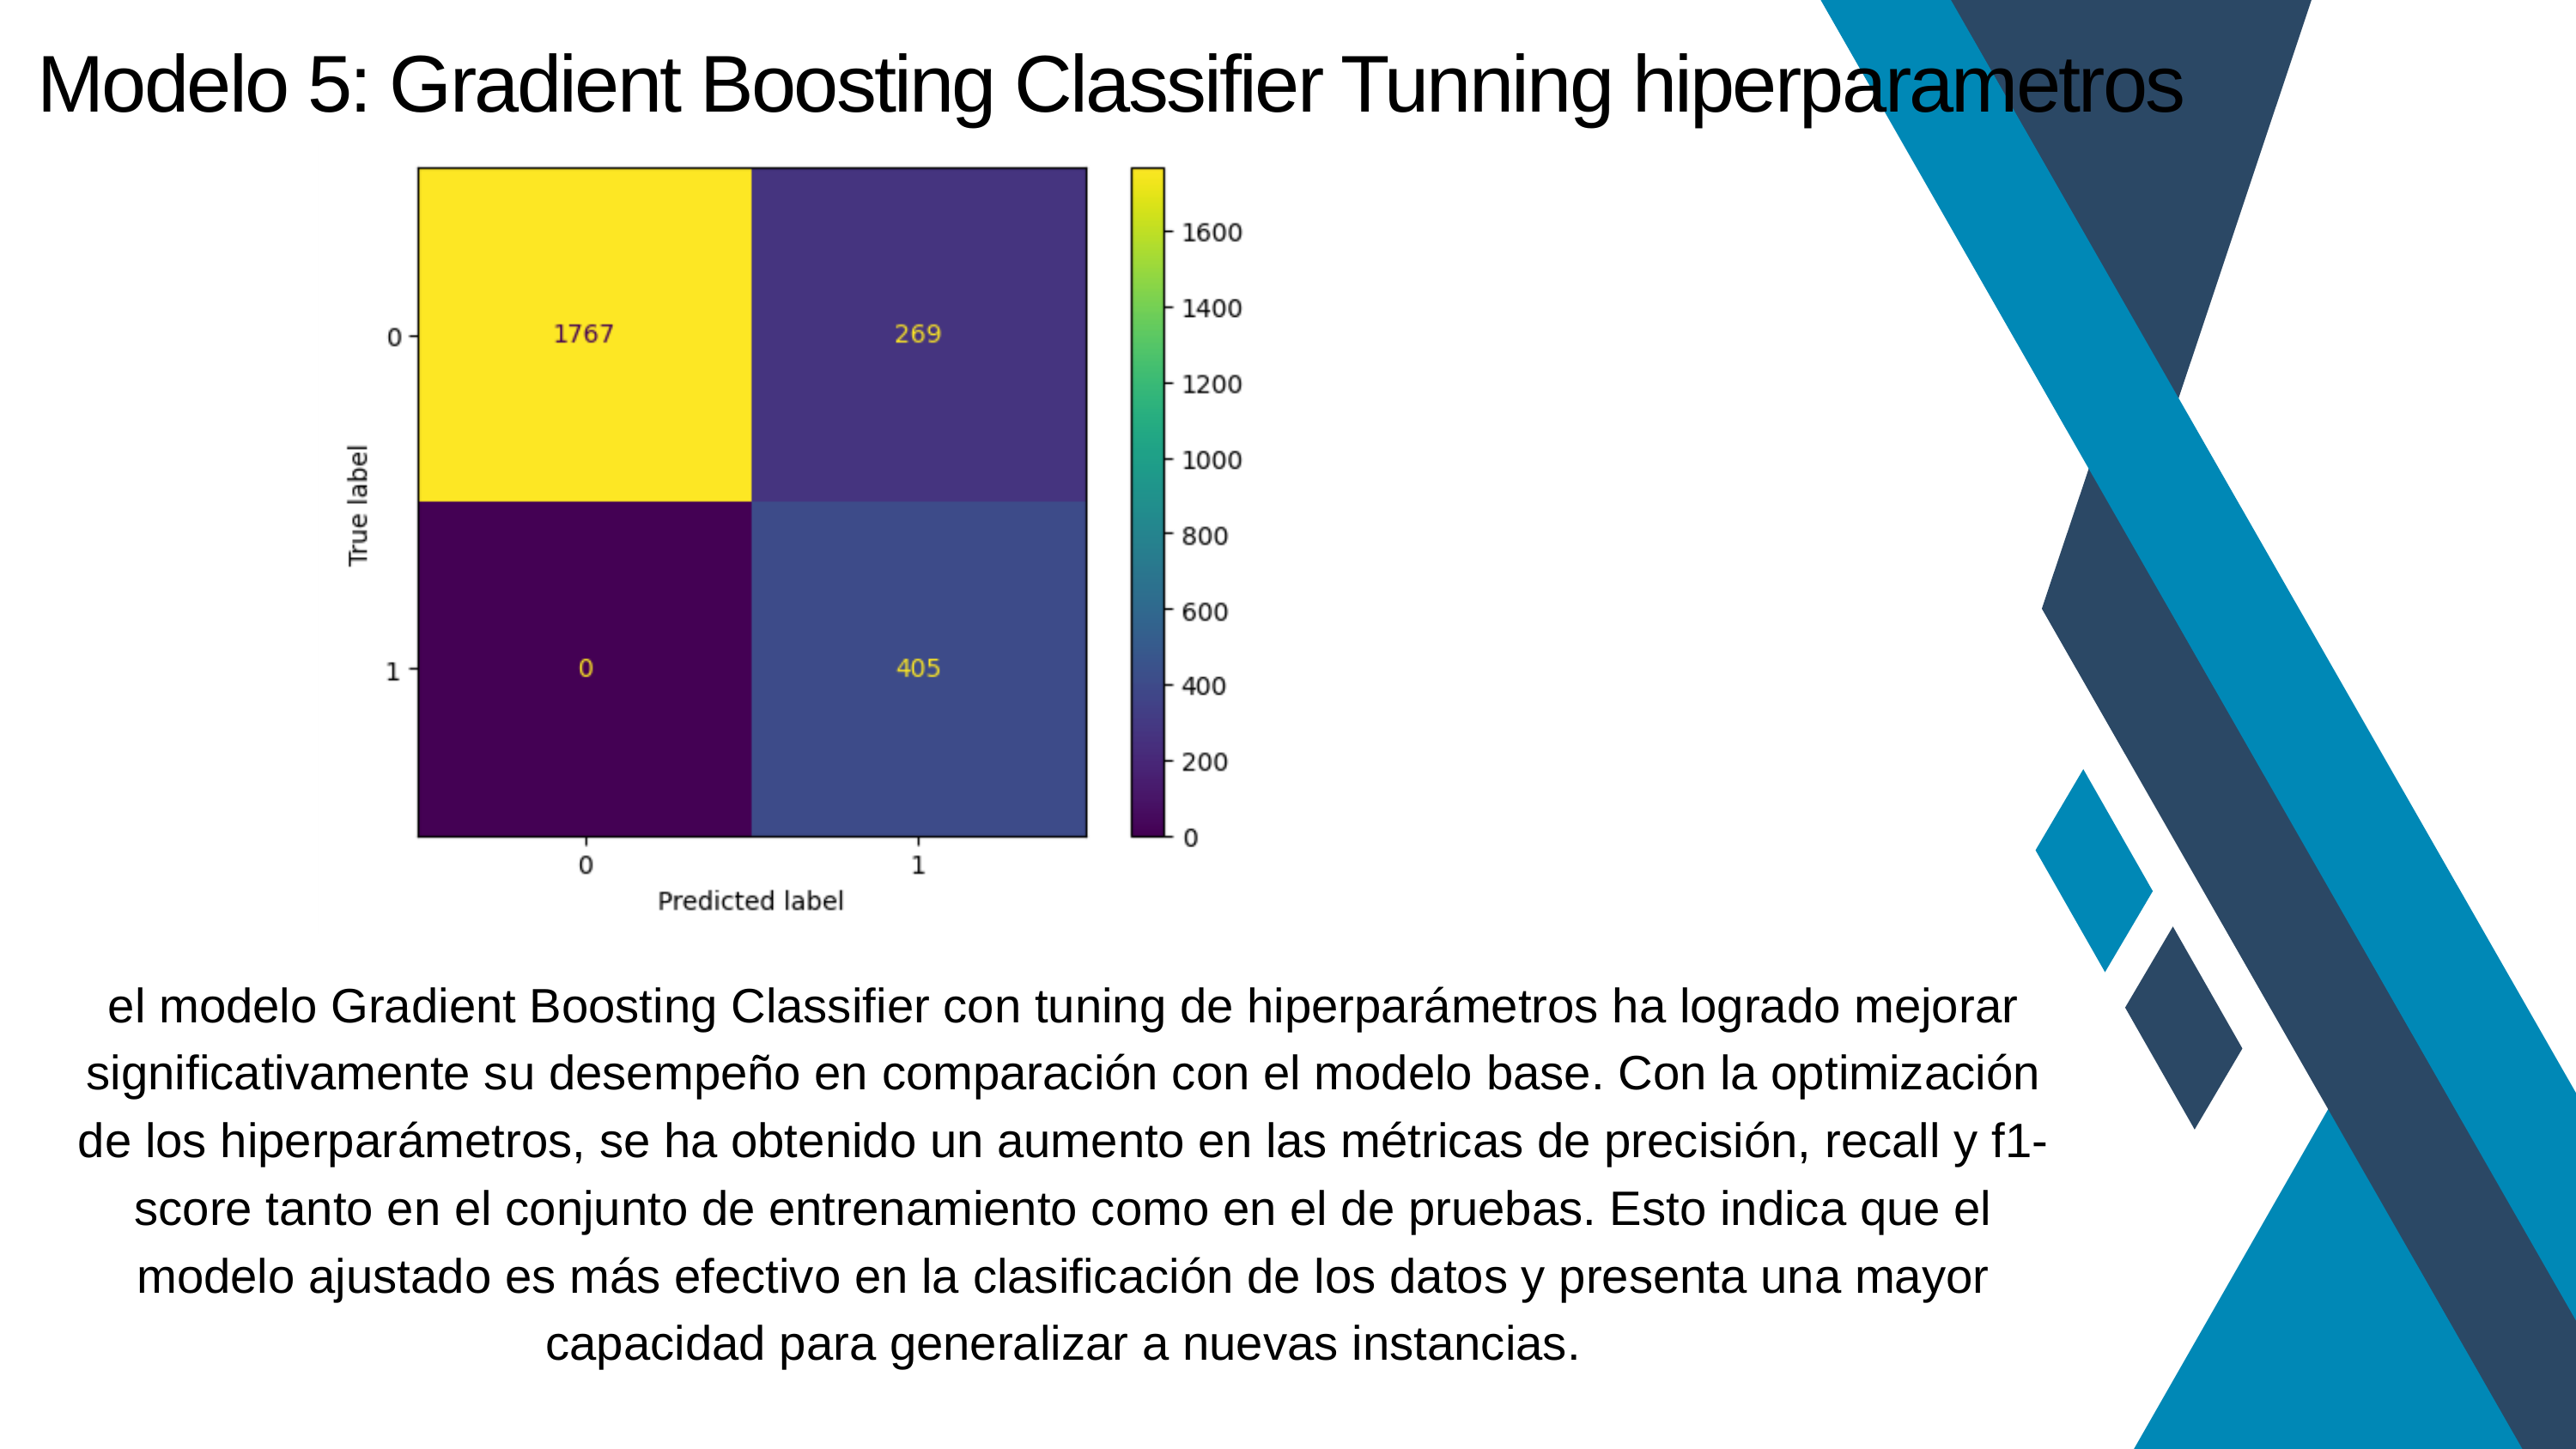

Modelo 5: Gradient Boosting Classifier Tunning hiperparametros

el modelo Gradient Boosting Classifier con tuning de hiperparámetros ha logrado mejorar significativamente su desempeño en comparación con el modelo base. Con la optimización de los hiperparámetros, se ha obtenido un aumento en las métricas de precisión, recall y f1-score tanto en el conjunto de entrenamiento como en el de pruebas. Esto indica que el modelo ajustado es más efectivo en la clasificación de los datos y presenta una mayor capacidad para generalizar a nuevas instancias.